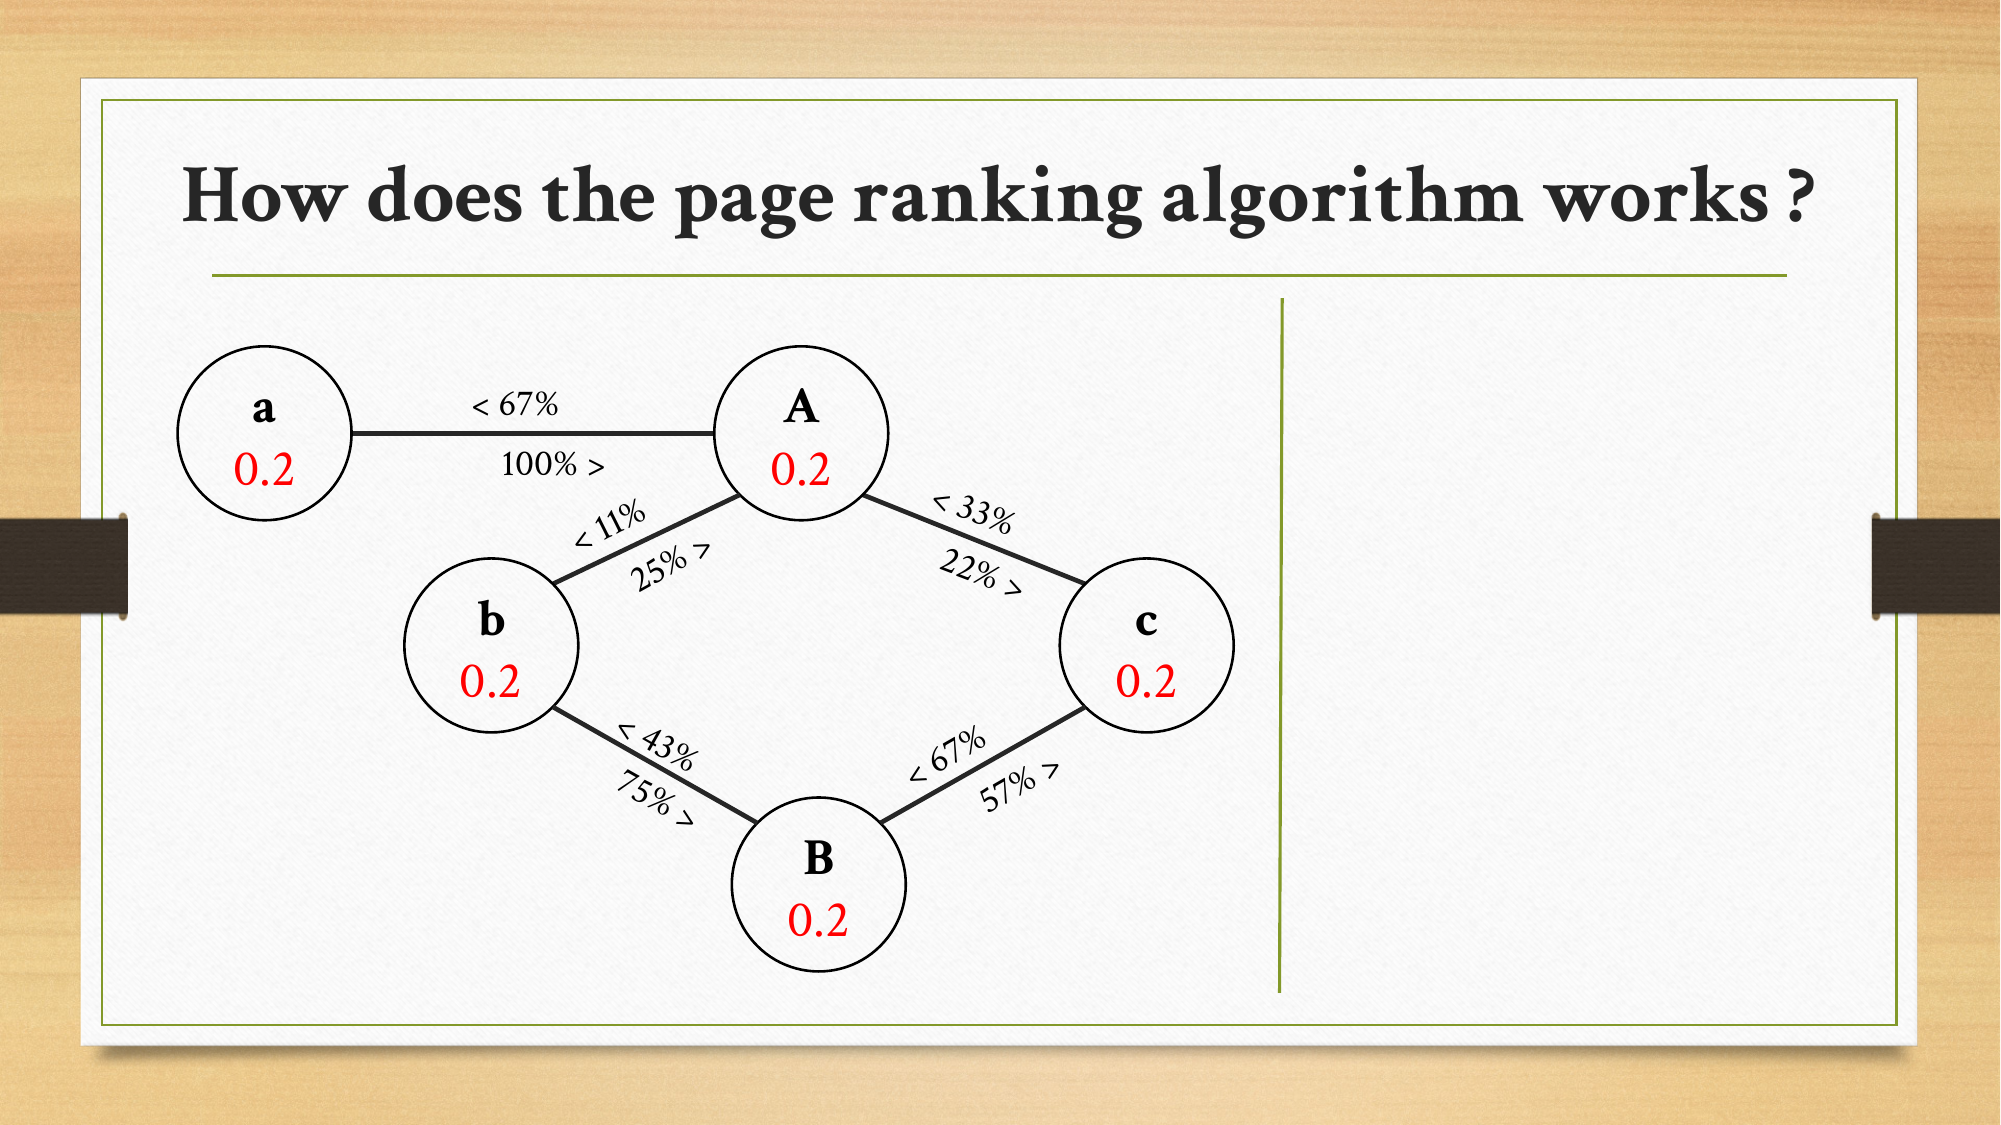

# How does the page ranking algorithm works ?
a
0.2
A
0.2
< 67%
100% >
< 33%
< 11%
25% >
22% >
b
0.2
c
0.2
< 43%
< 67%
57% >
75% >
B
0.2